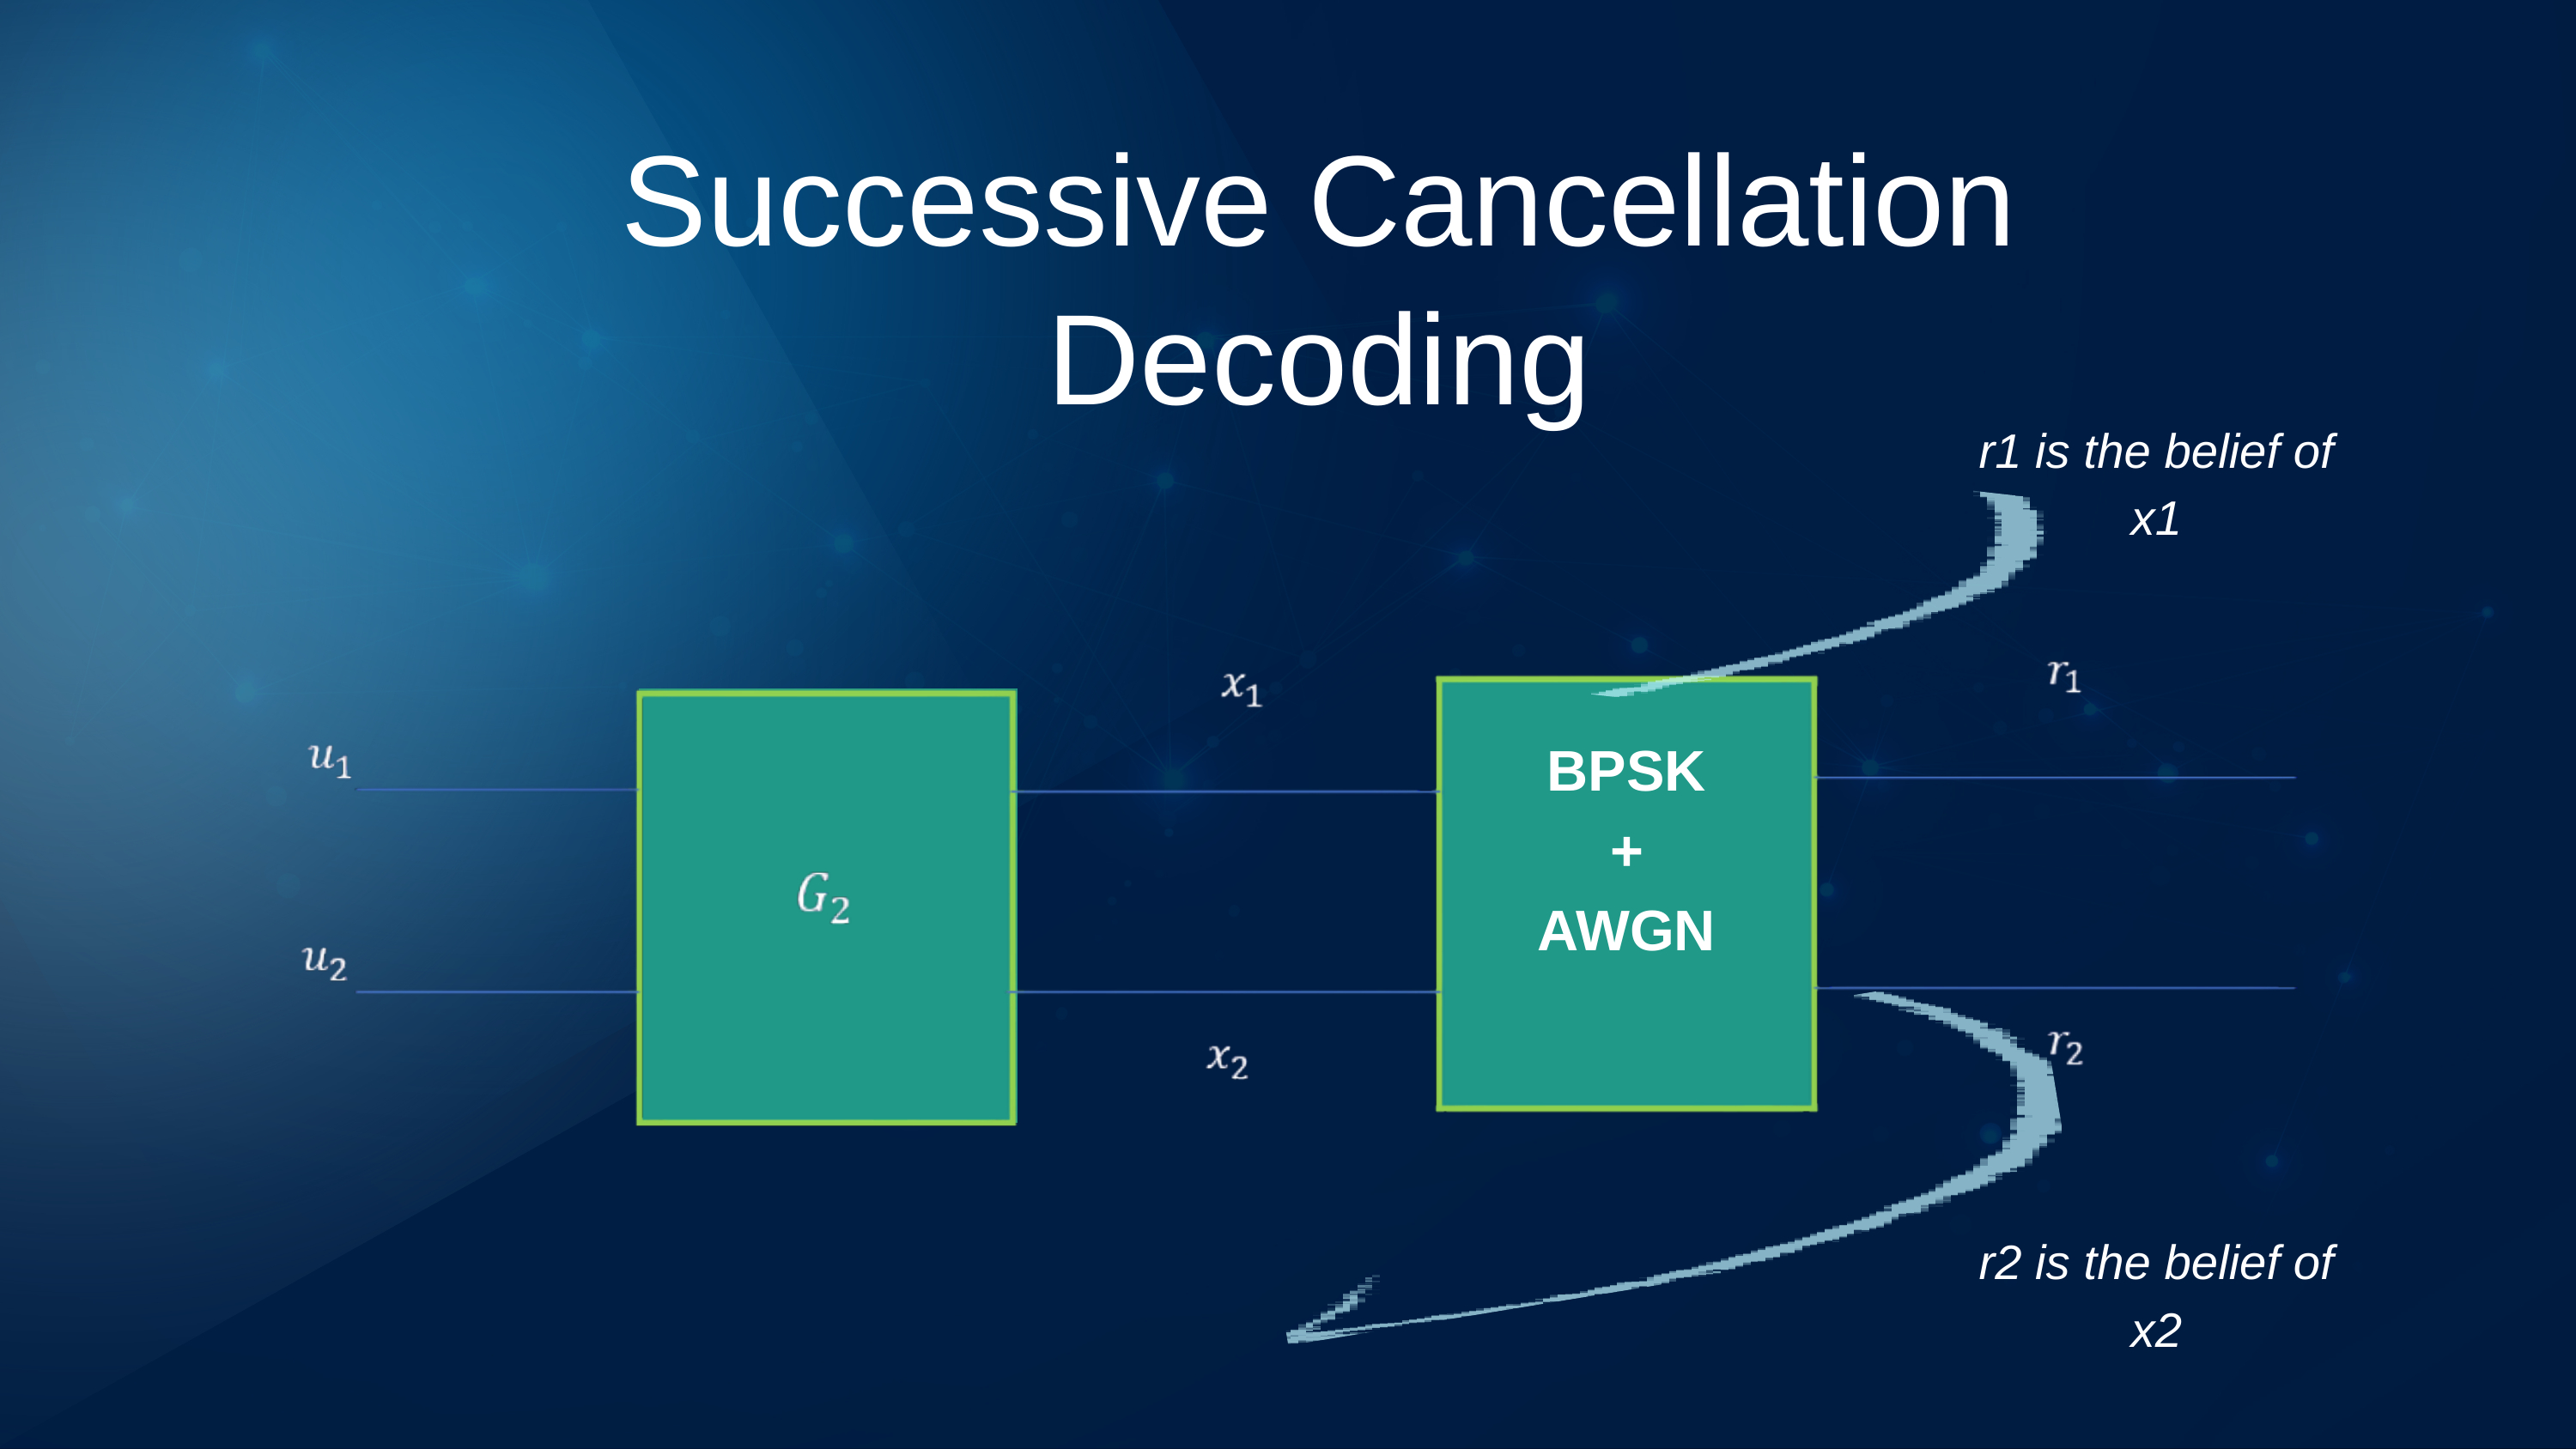

Successive Cancellation
Decoding

r1 is the belief of x1

BPSK
+
AWGN

r2 is the belief of x2